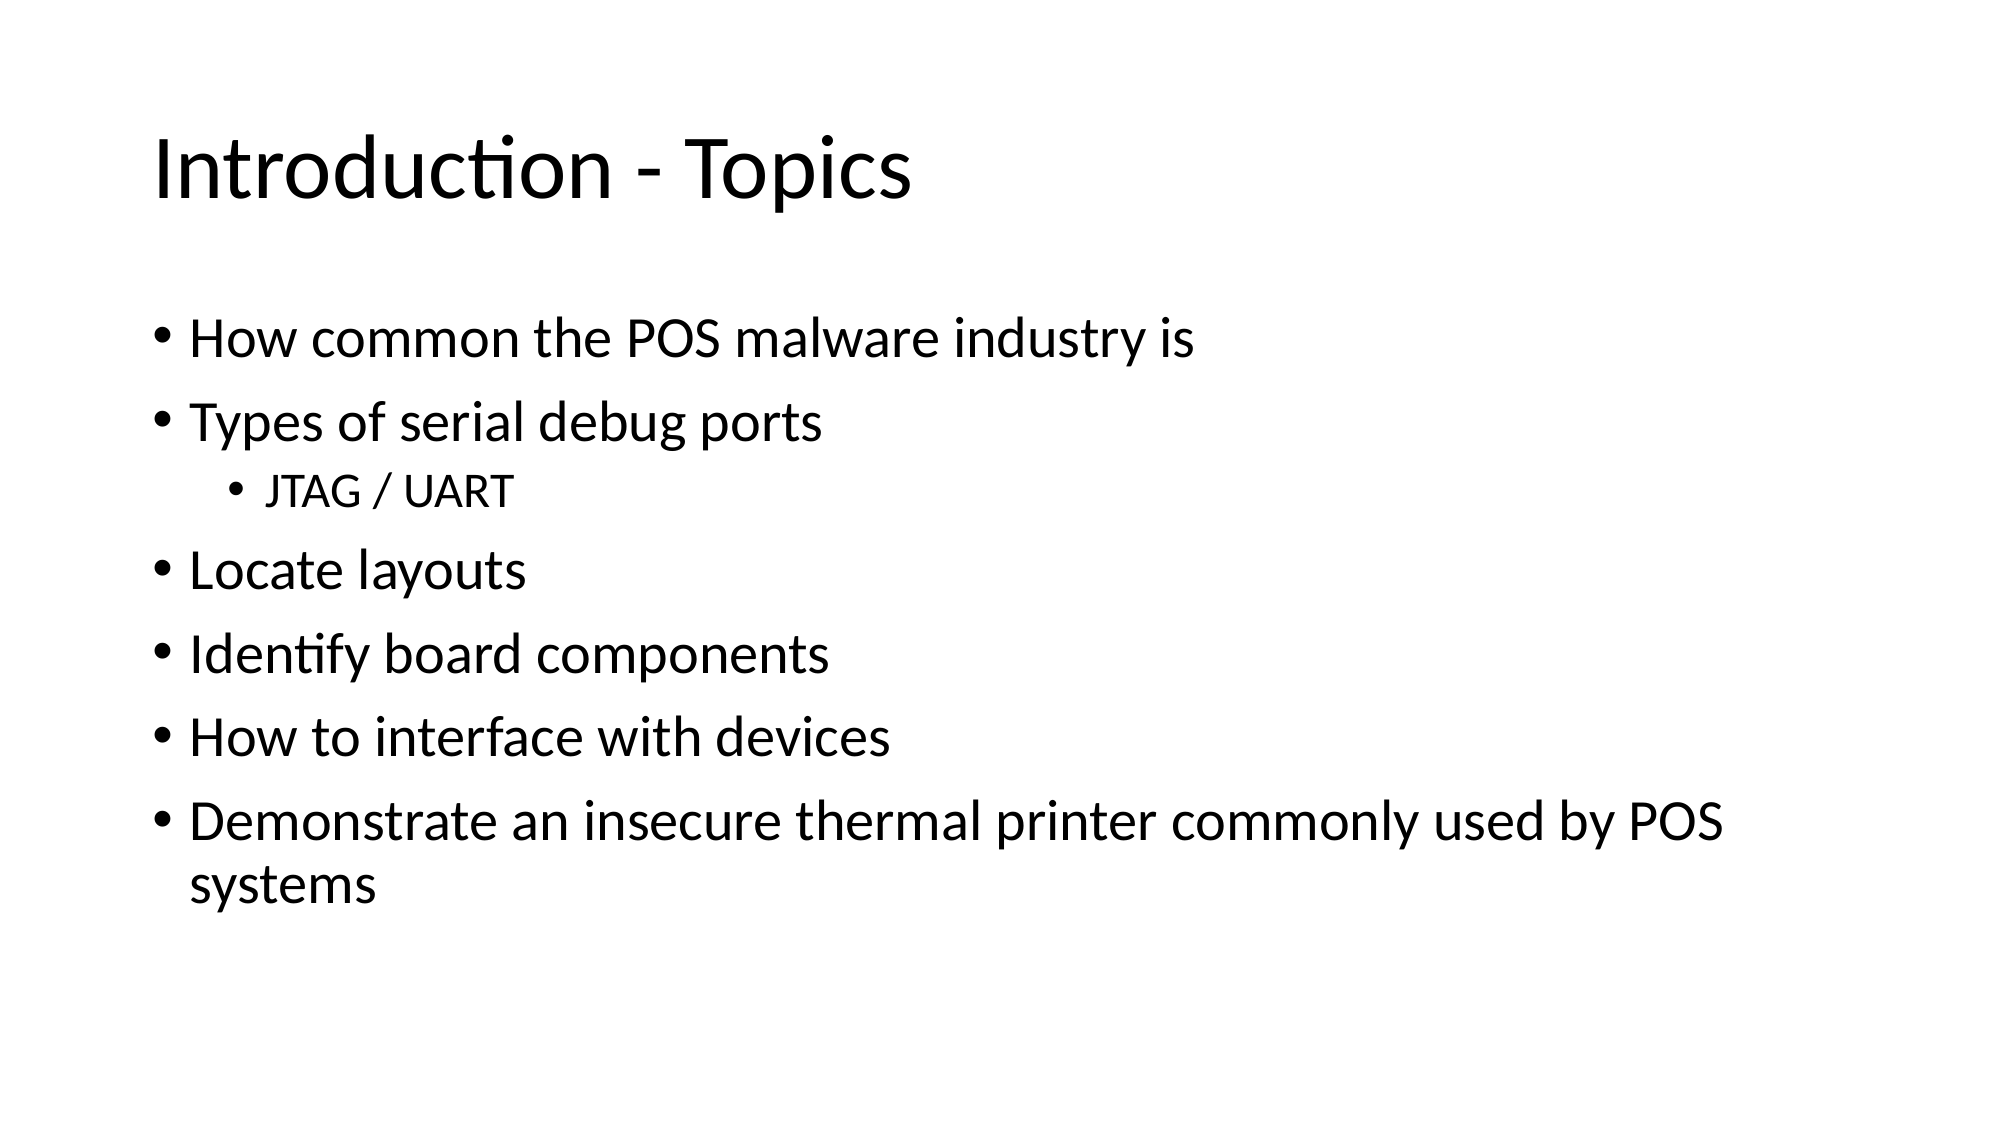

# Introduction - Topics
How common the POS malware industry is
Types of serial debug ports
JTAG / UART
Locate layouts
Identify board components
How to interface with devices
Demonstrate an insecure thermal printer commonly used by POS systems